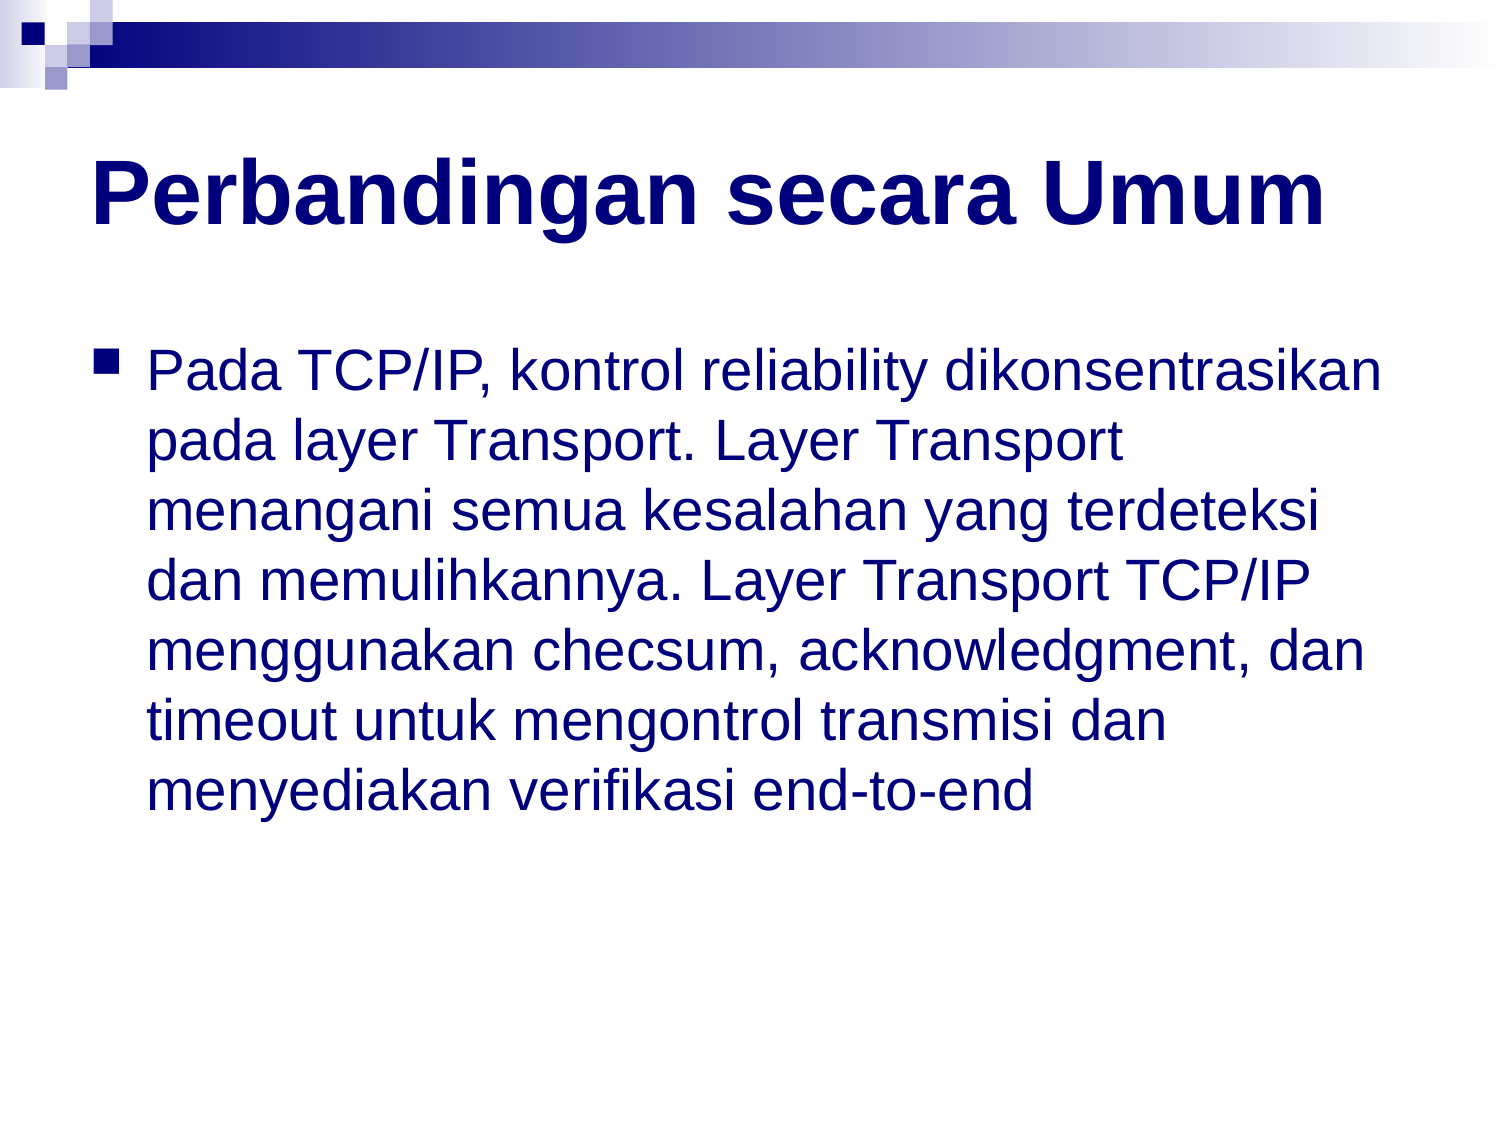

# Perbandingan secara Umum
Pada TCP/IP, kontrol reliability dikonsentrasikan pada layer Transport. Layer Transport menangani semua kesalahan yang terdeteksi dan memulihkannya. Layer Transport TCP/IP menggunakan checsum, acknowledgment, dan timeout untuk mengontrol transmisi dan menyediakan verifikasi end-to-end